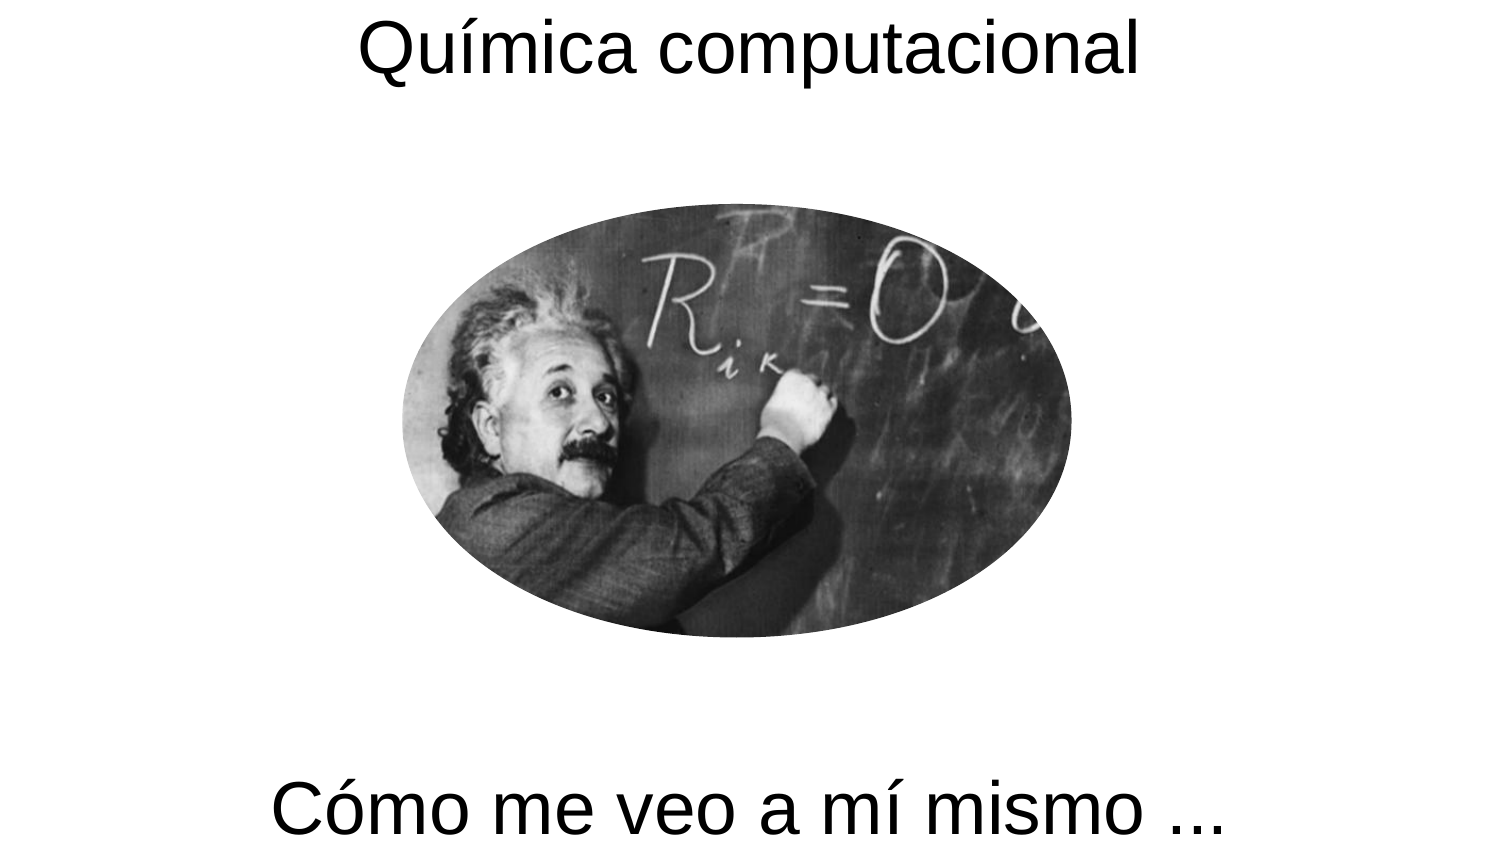

Química computacional

Cómo me veo a mí mismo ...